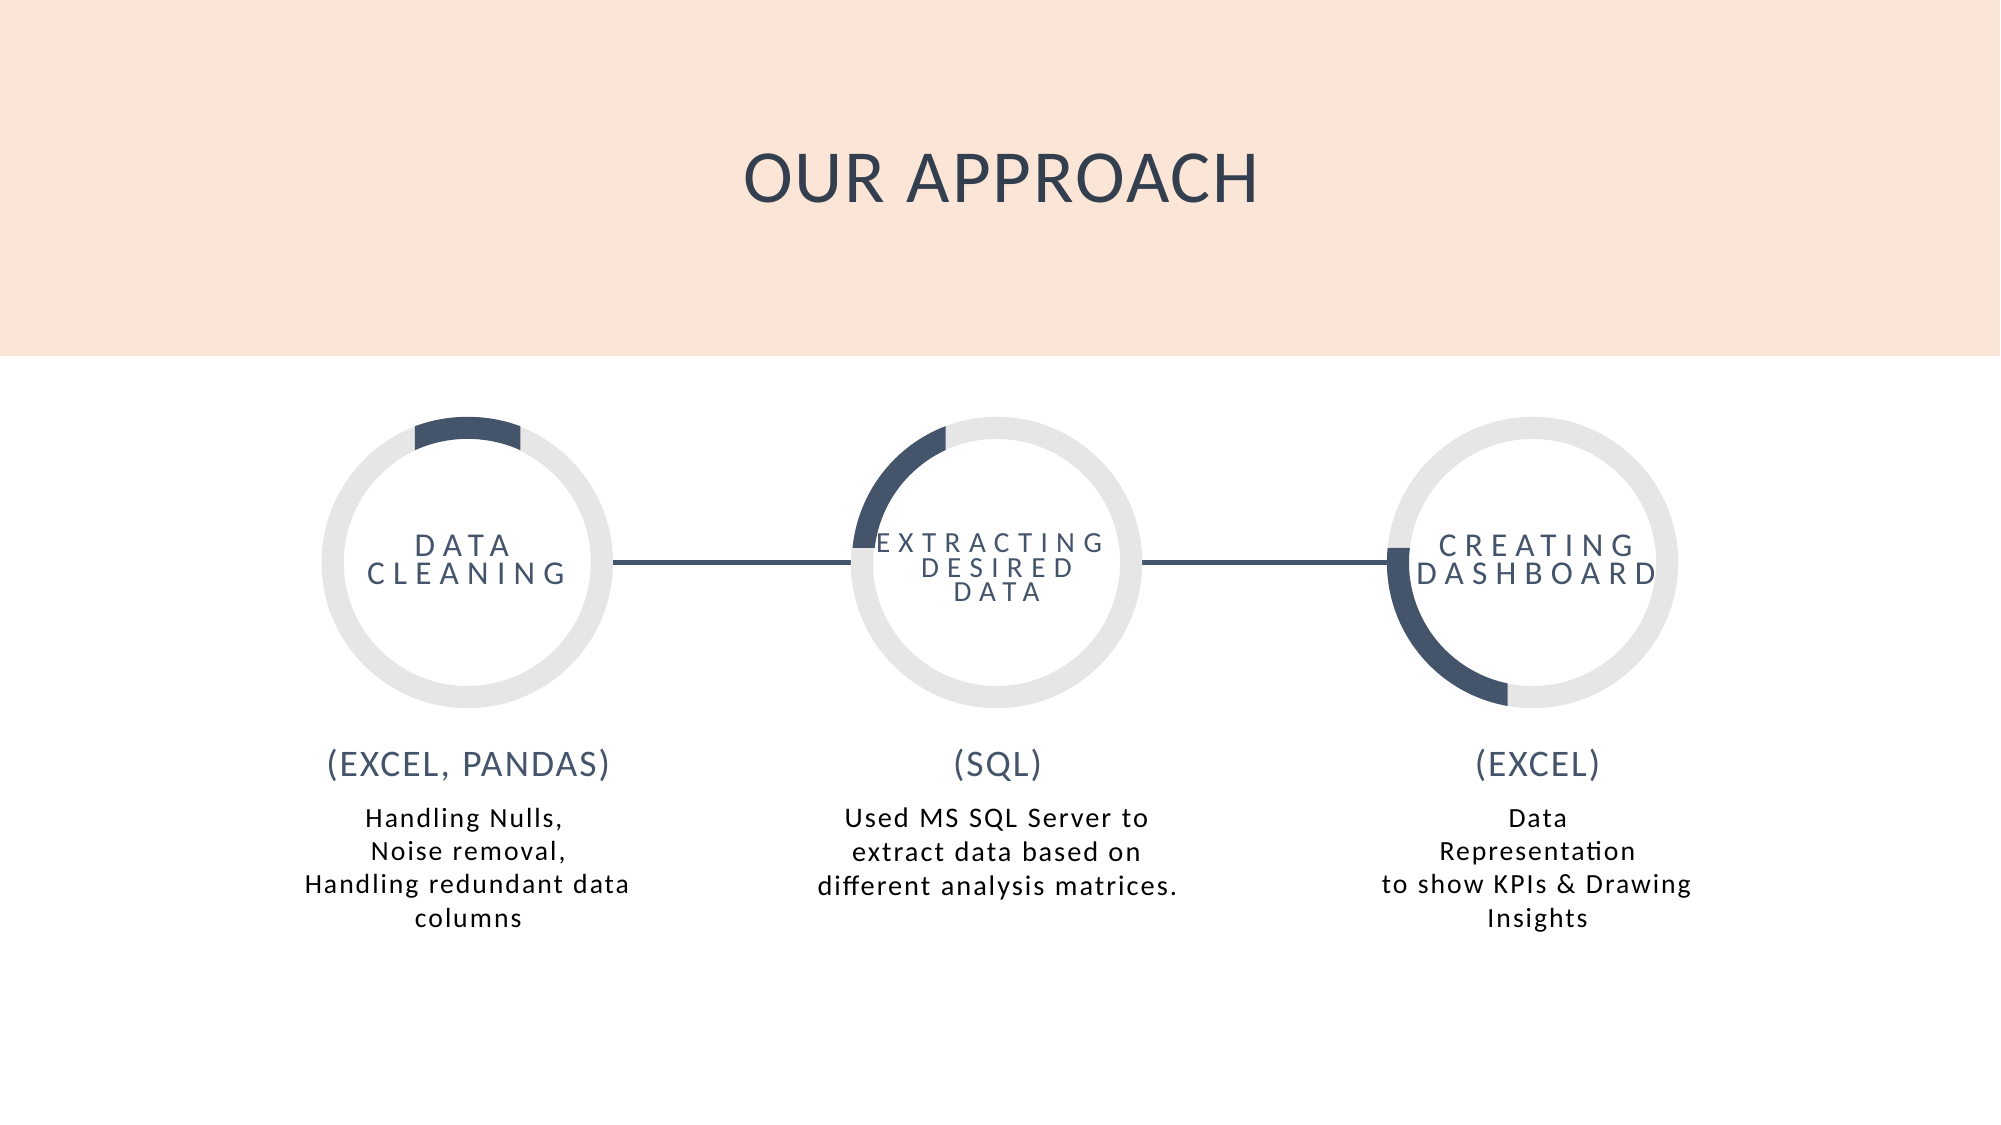

# Our Approach

Data Cleaning
Extracting
Desired
Data
Creating
Dashboard
(Excel)
(Excel, Pandas)​
(SQL)
Used MS SQL Server to extract data based on different analysis matrices.
Handling Nulls,
Noise removal,
Handling redundant data columns
Data
Representation
to show KPIs & Drawing Insights